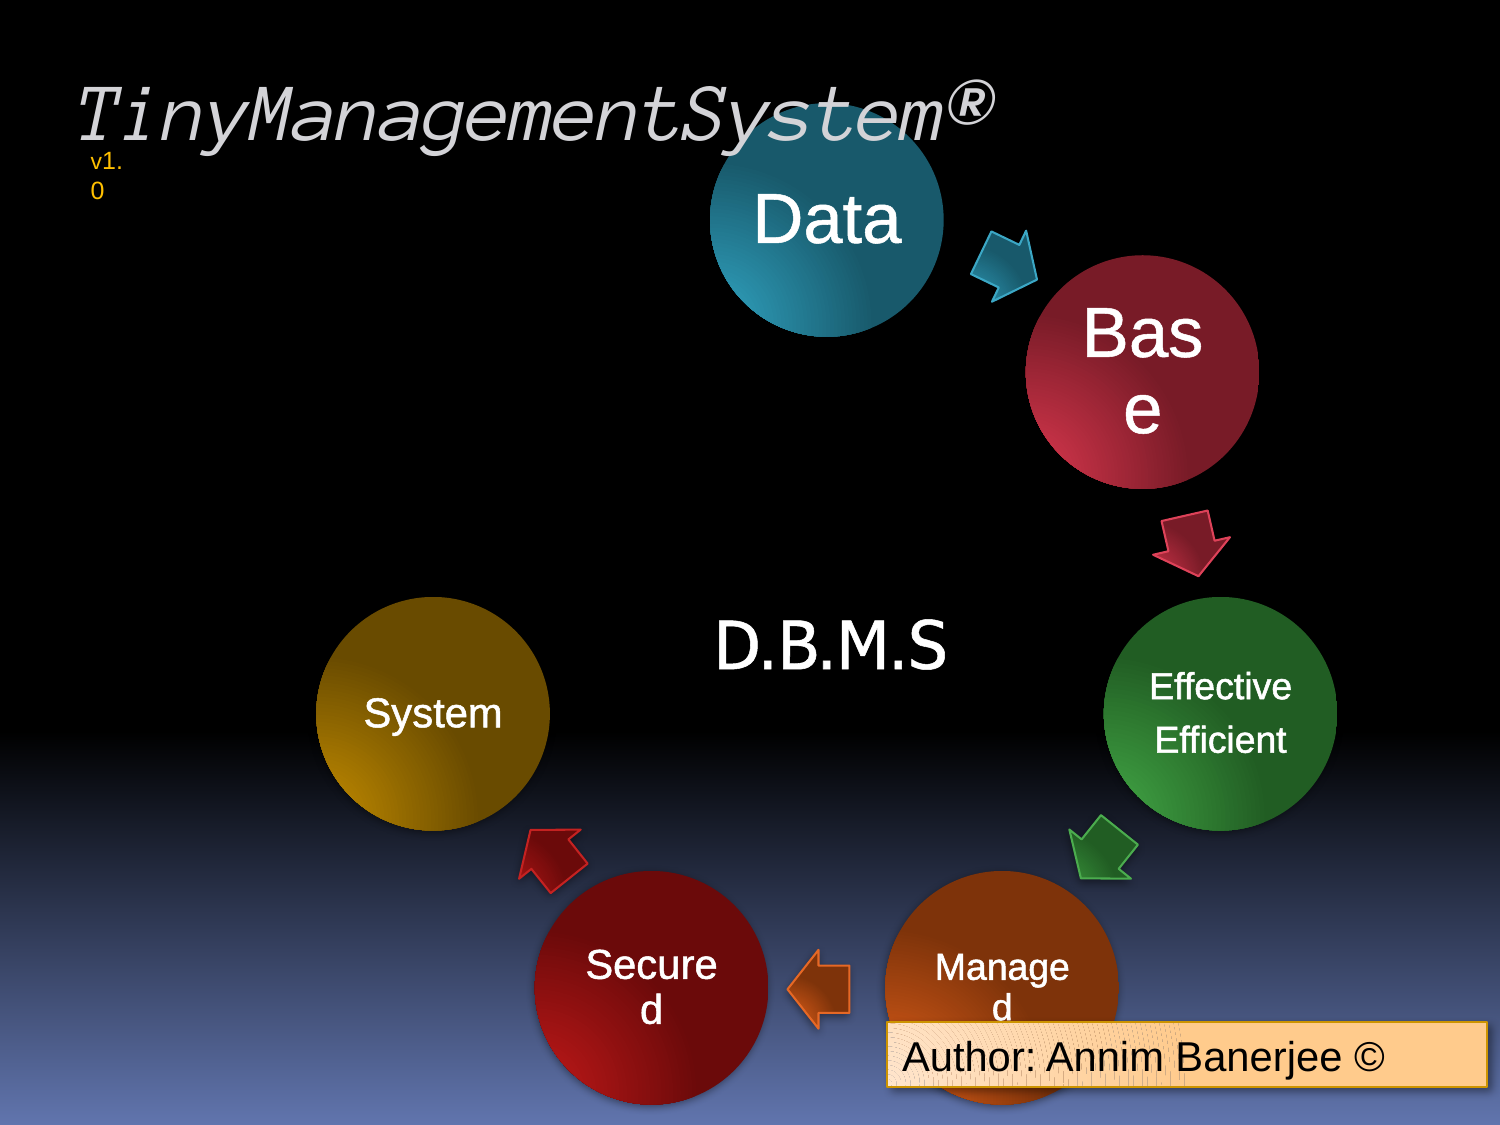

TinyManagementSystem®

Data

Base

System

Effective
Efficient

Secured

Managed

v1.0
D.B.M.S
Author: Annim Banerjee ©